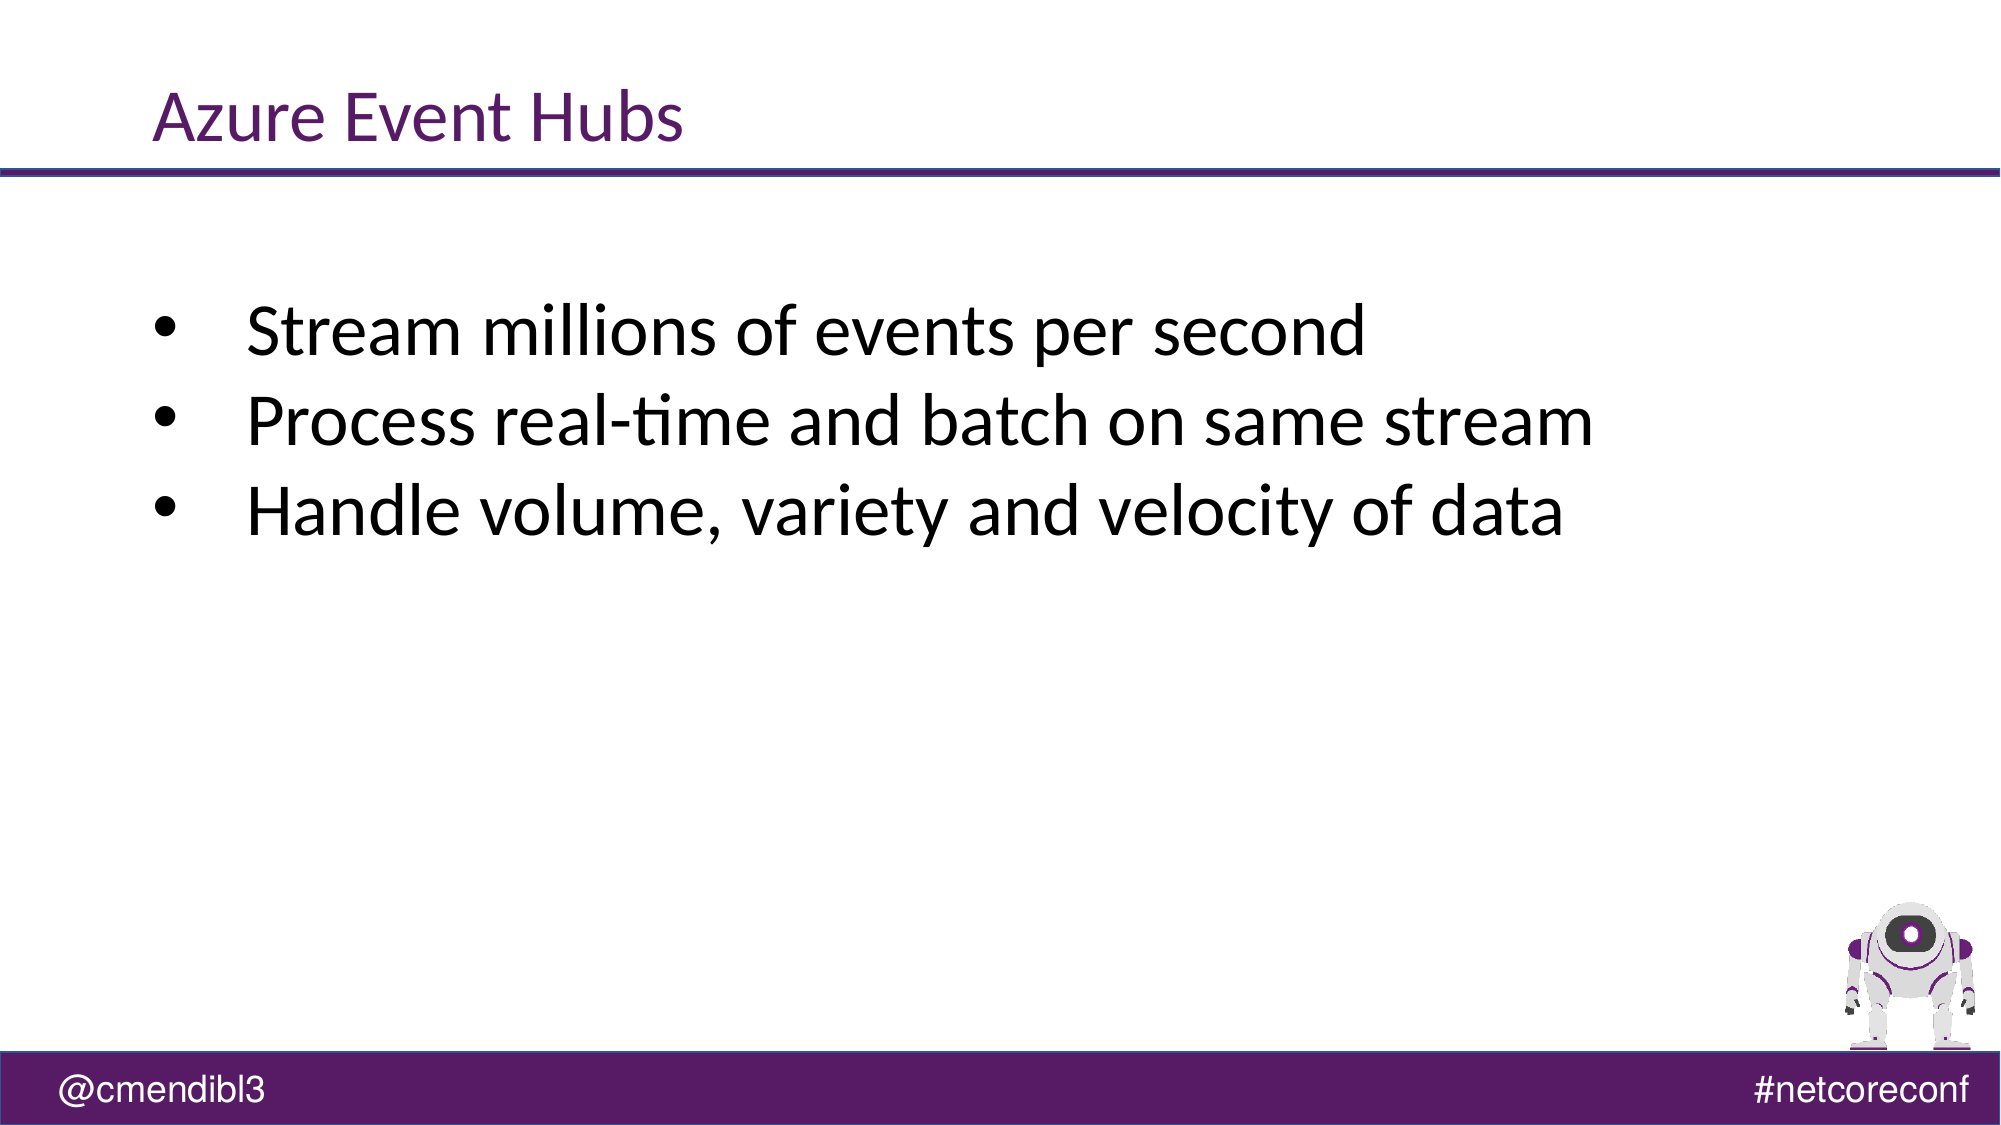

# Azure Event Hubs
Stream millions of events per second
Process real-time and batch on same stream
Handle volume, variety and velocity of data